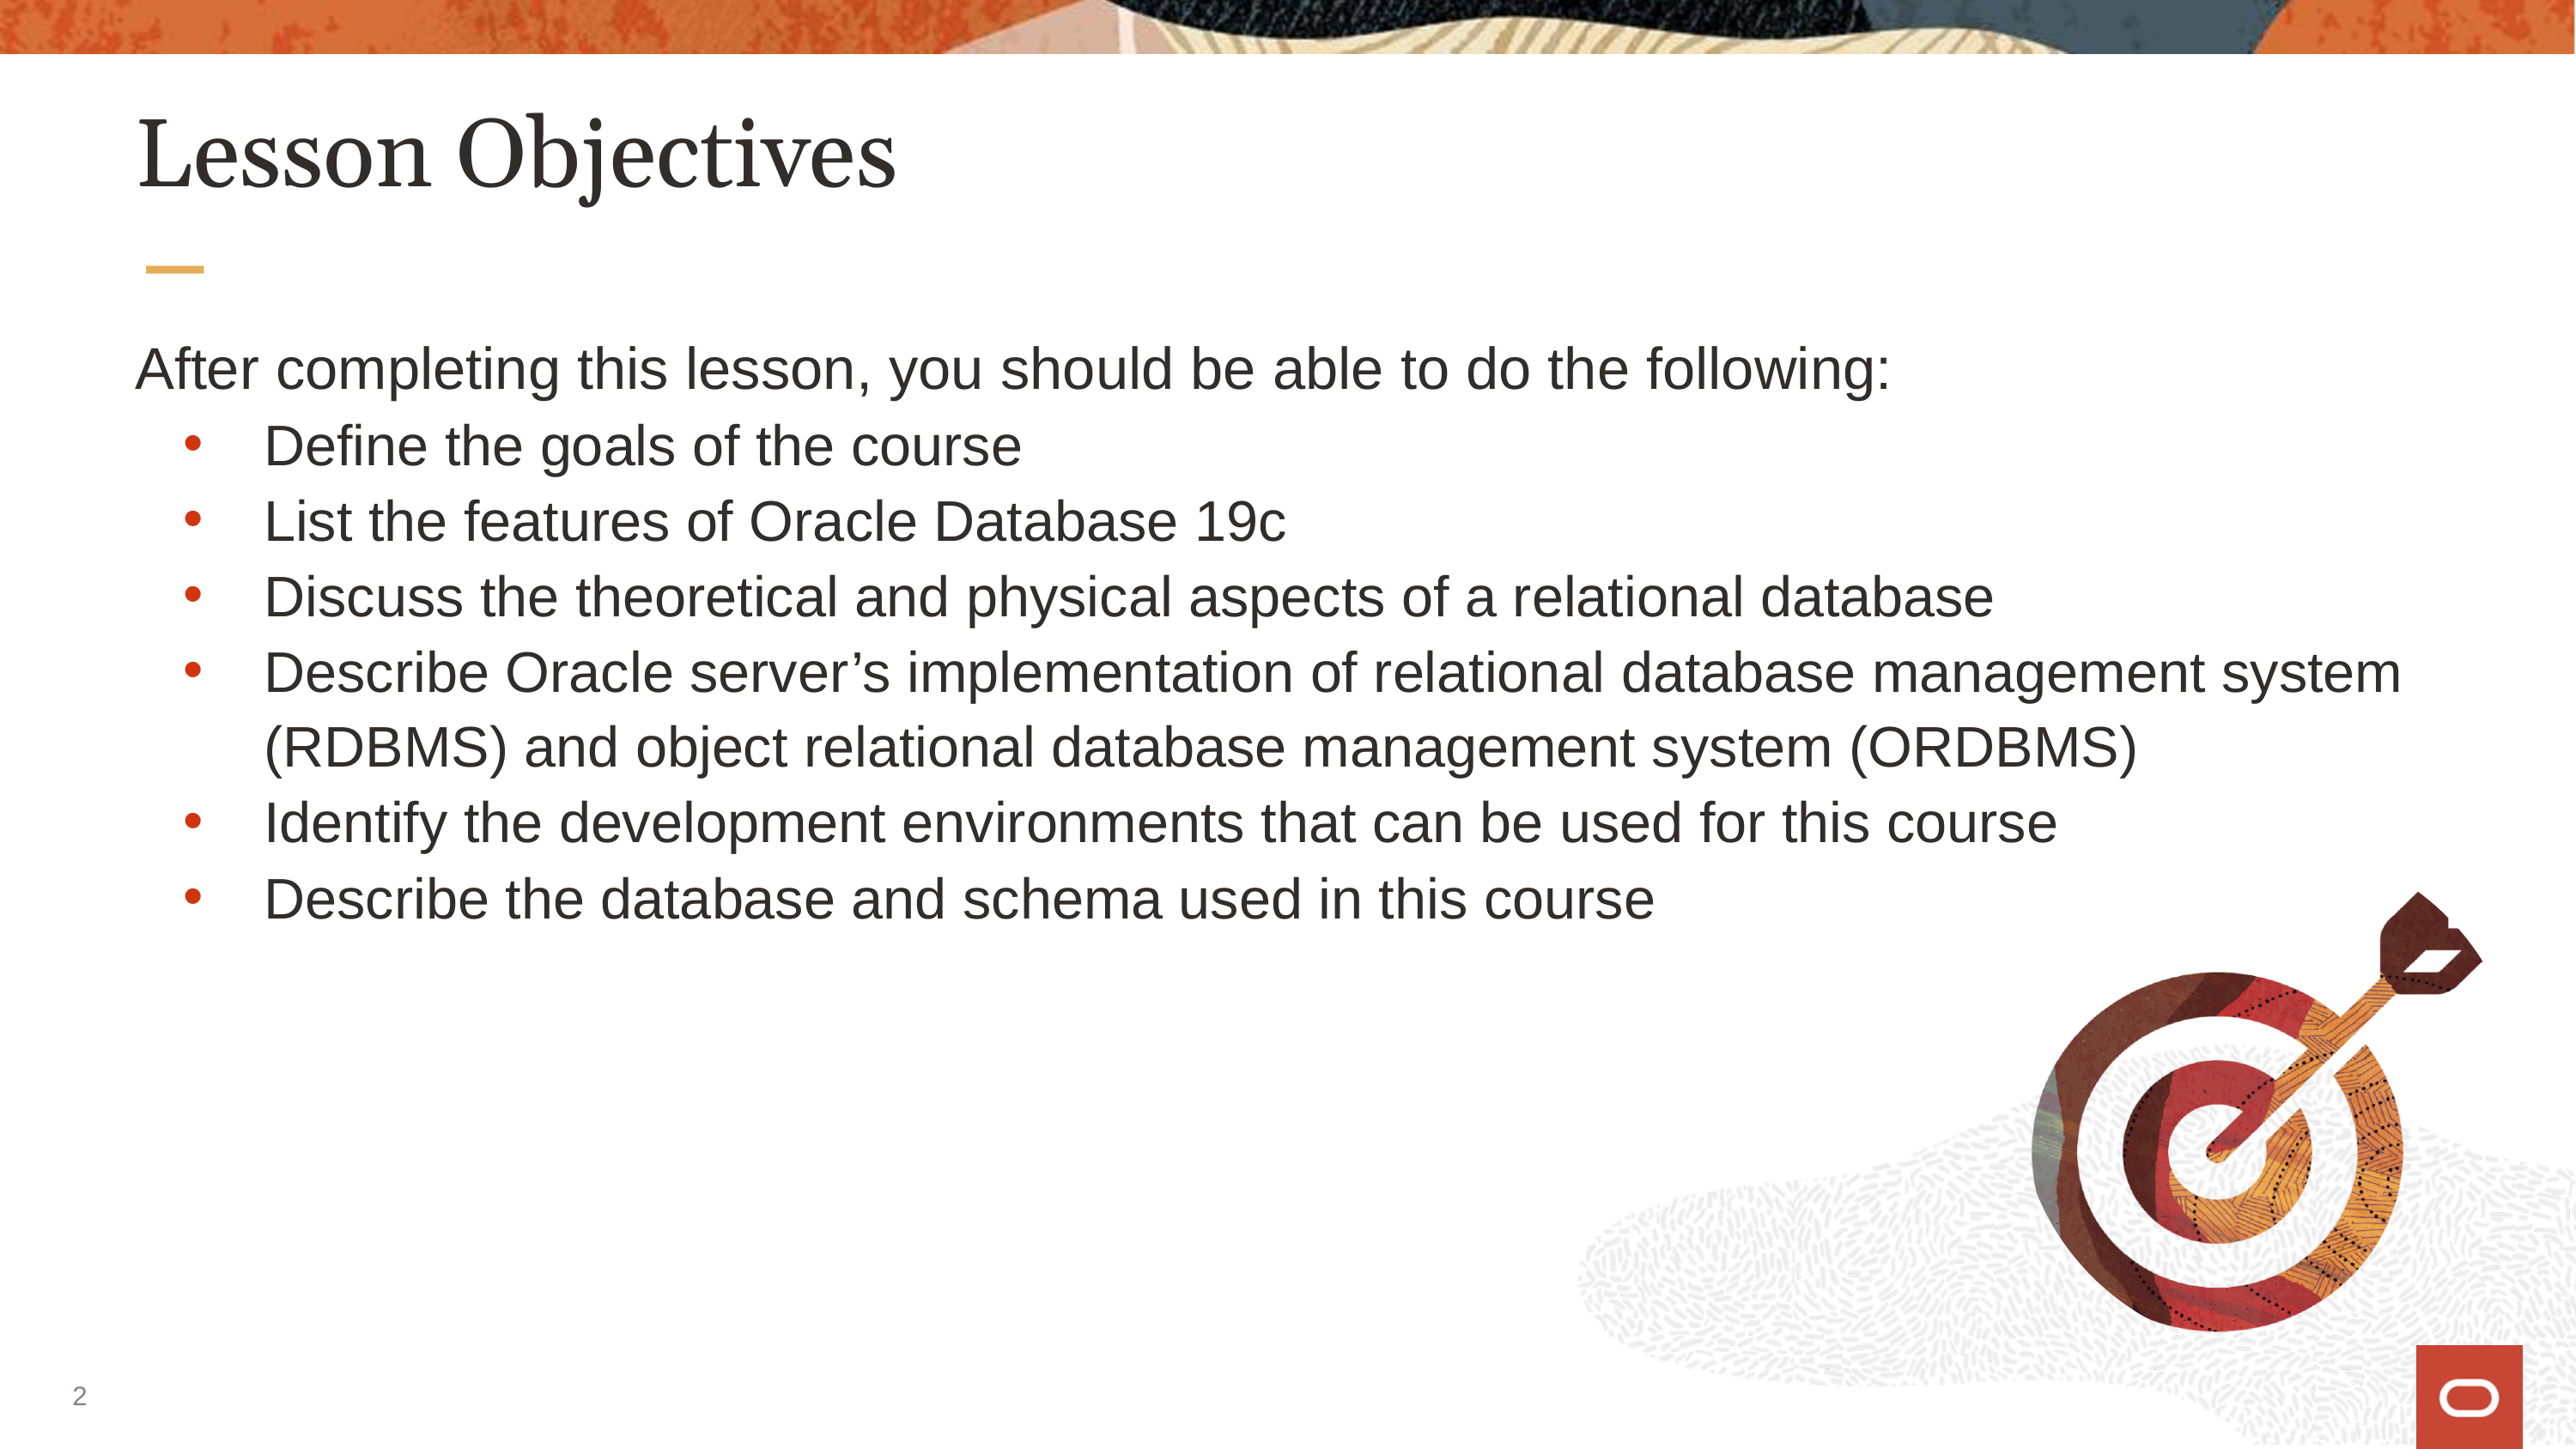

# Lesson Objectives
After completing this lesson, you should be able to do the following:
Define the goals of the course
List the features of Oracle Database 19c
Discuss the theoretical and physical aspects of a relational database
Describe Oracle server’s implementation of relational database management system (RDBMS) and object relational database management system (ORDBMS)
Identify the development environments that can be used for this course
Describe the database and schema used in this course